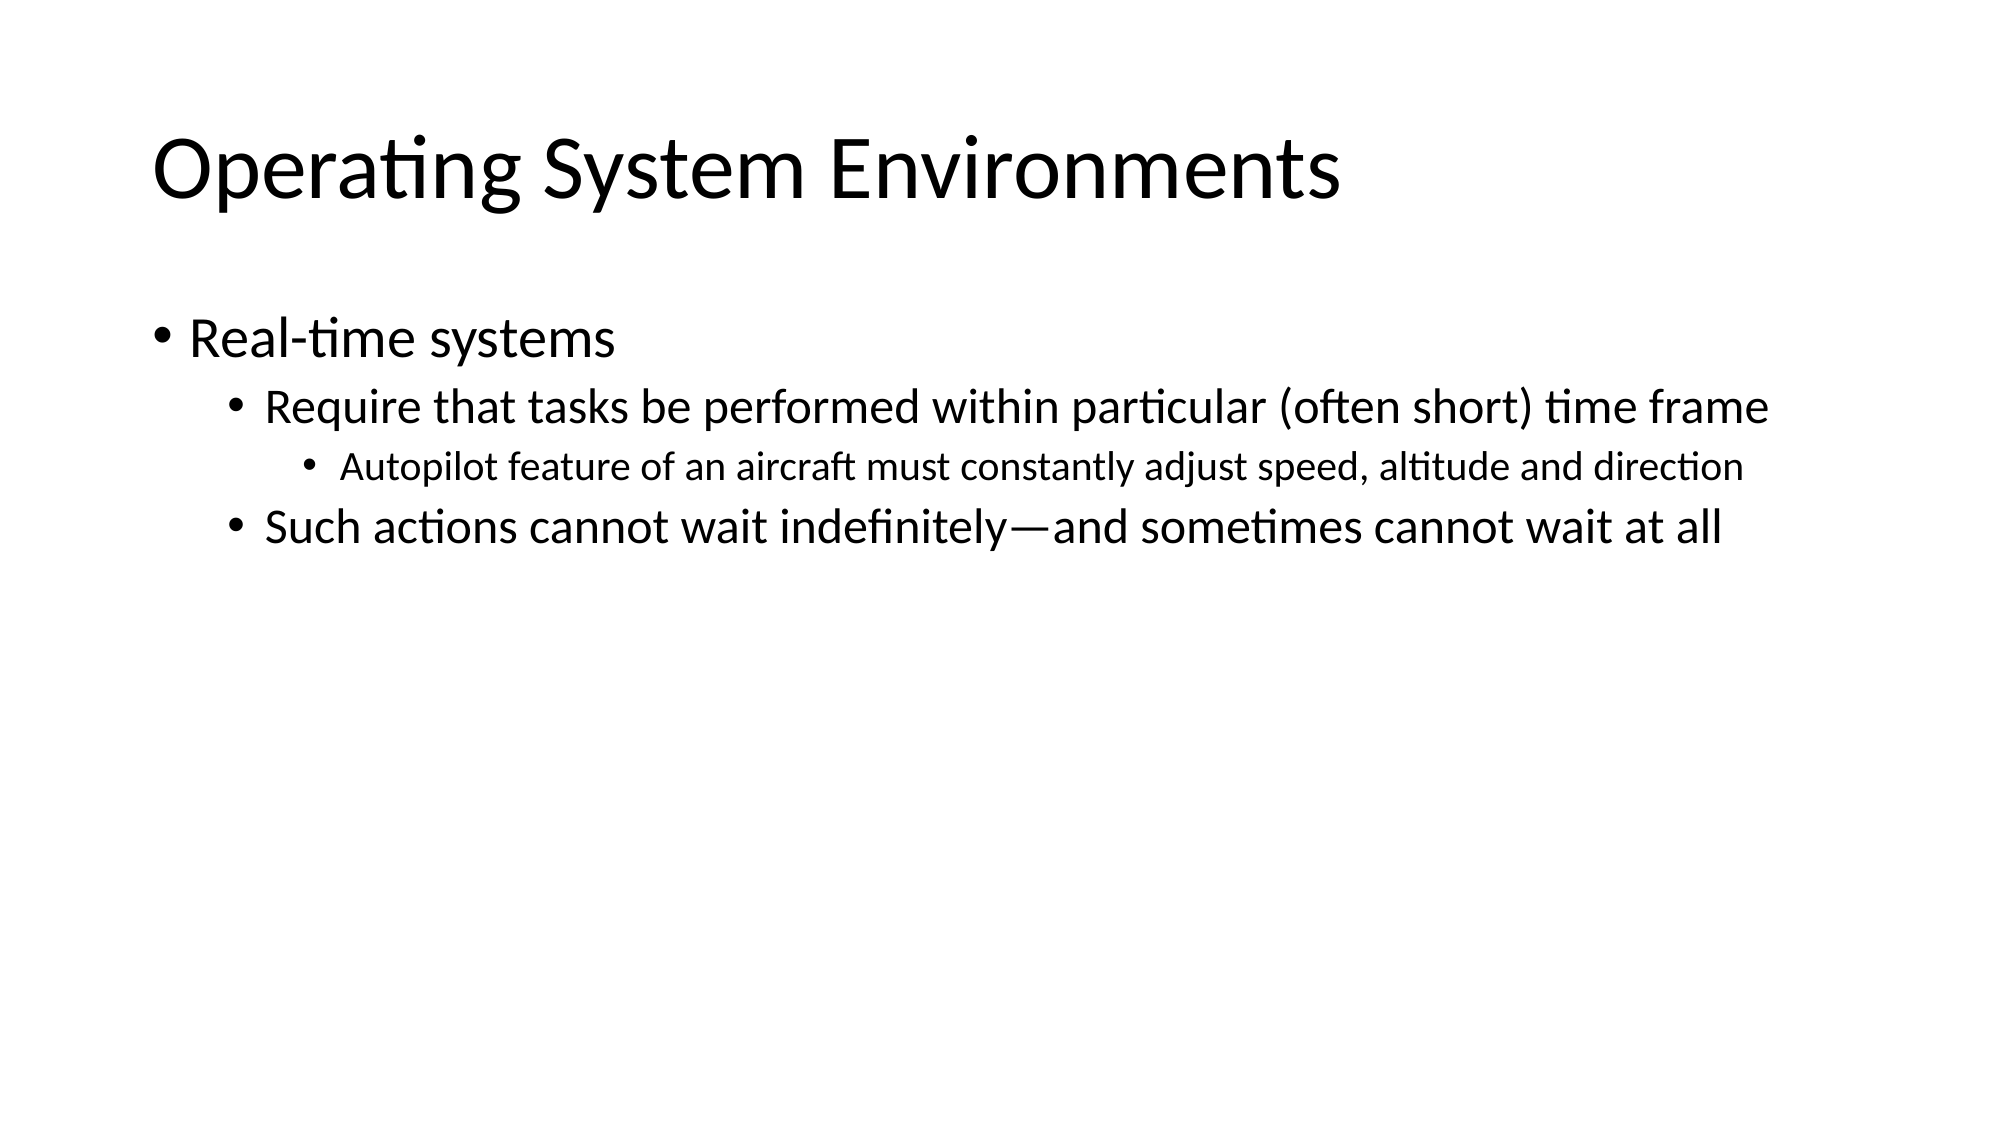

# Operating System Environments
Real-time systems
Require that tasks be performed within particular (often short) time frame
Autopilot feature of an aircraft must constantly adjust speed, altitude and direction
Such actions cannot wait indefinitely—and sometimes cannot wait at all